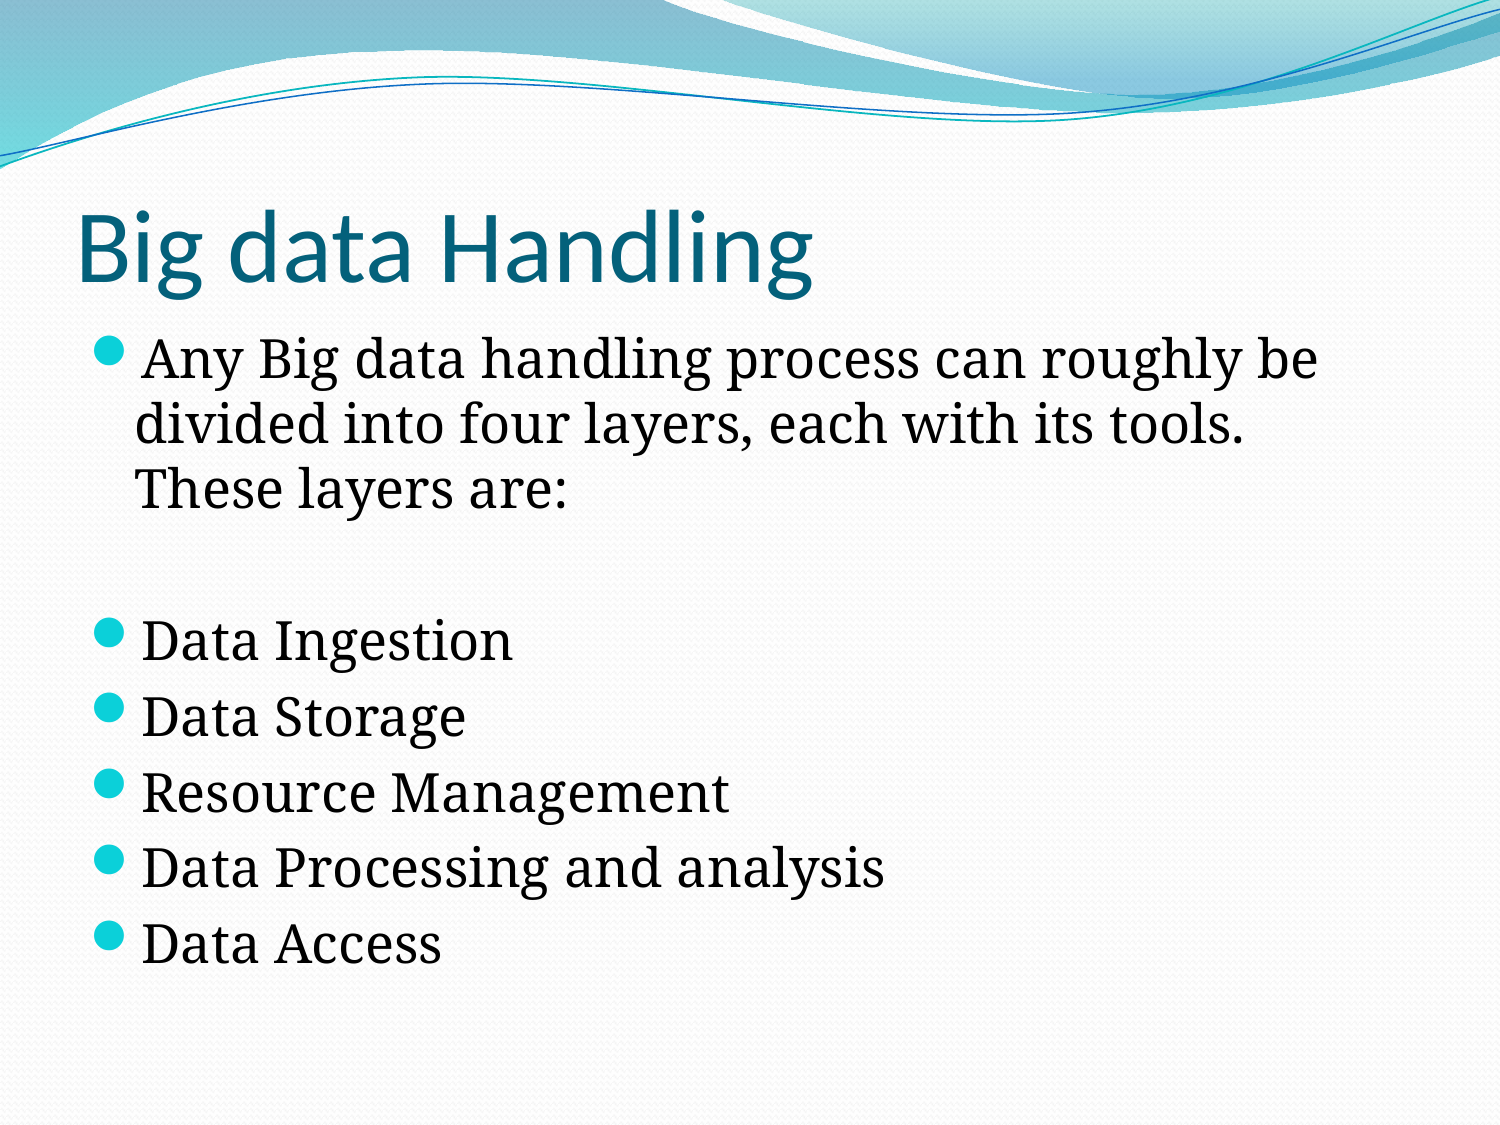

# Big data Handling
Any Big data handling process can roughly be divided into four layers, each with its tools. These layers are:

Data Ingestion
Data Storage
Resource Management
Data Processing and analysis
Data Access